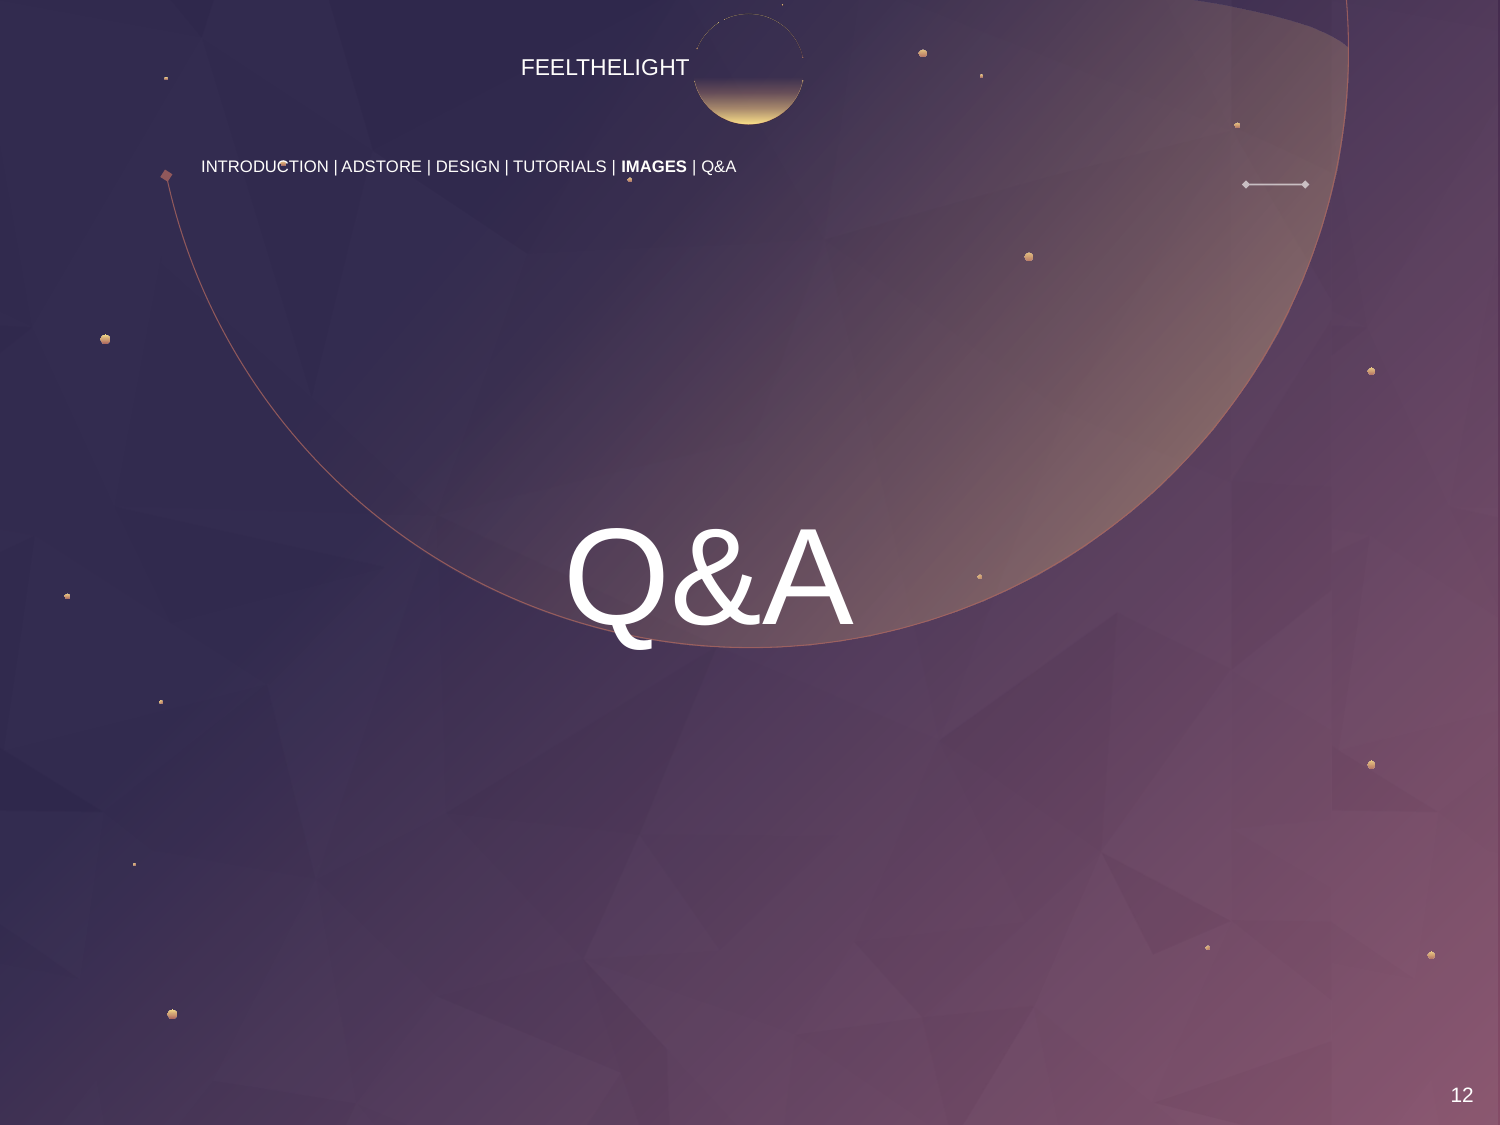

# FEELTHELIGHT
INTRODUCTION | ADSTORE | DESIGN | TUTORIALS | IMAGES | Q&A
Q&A
12